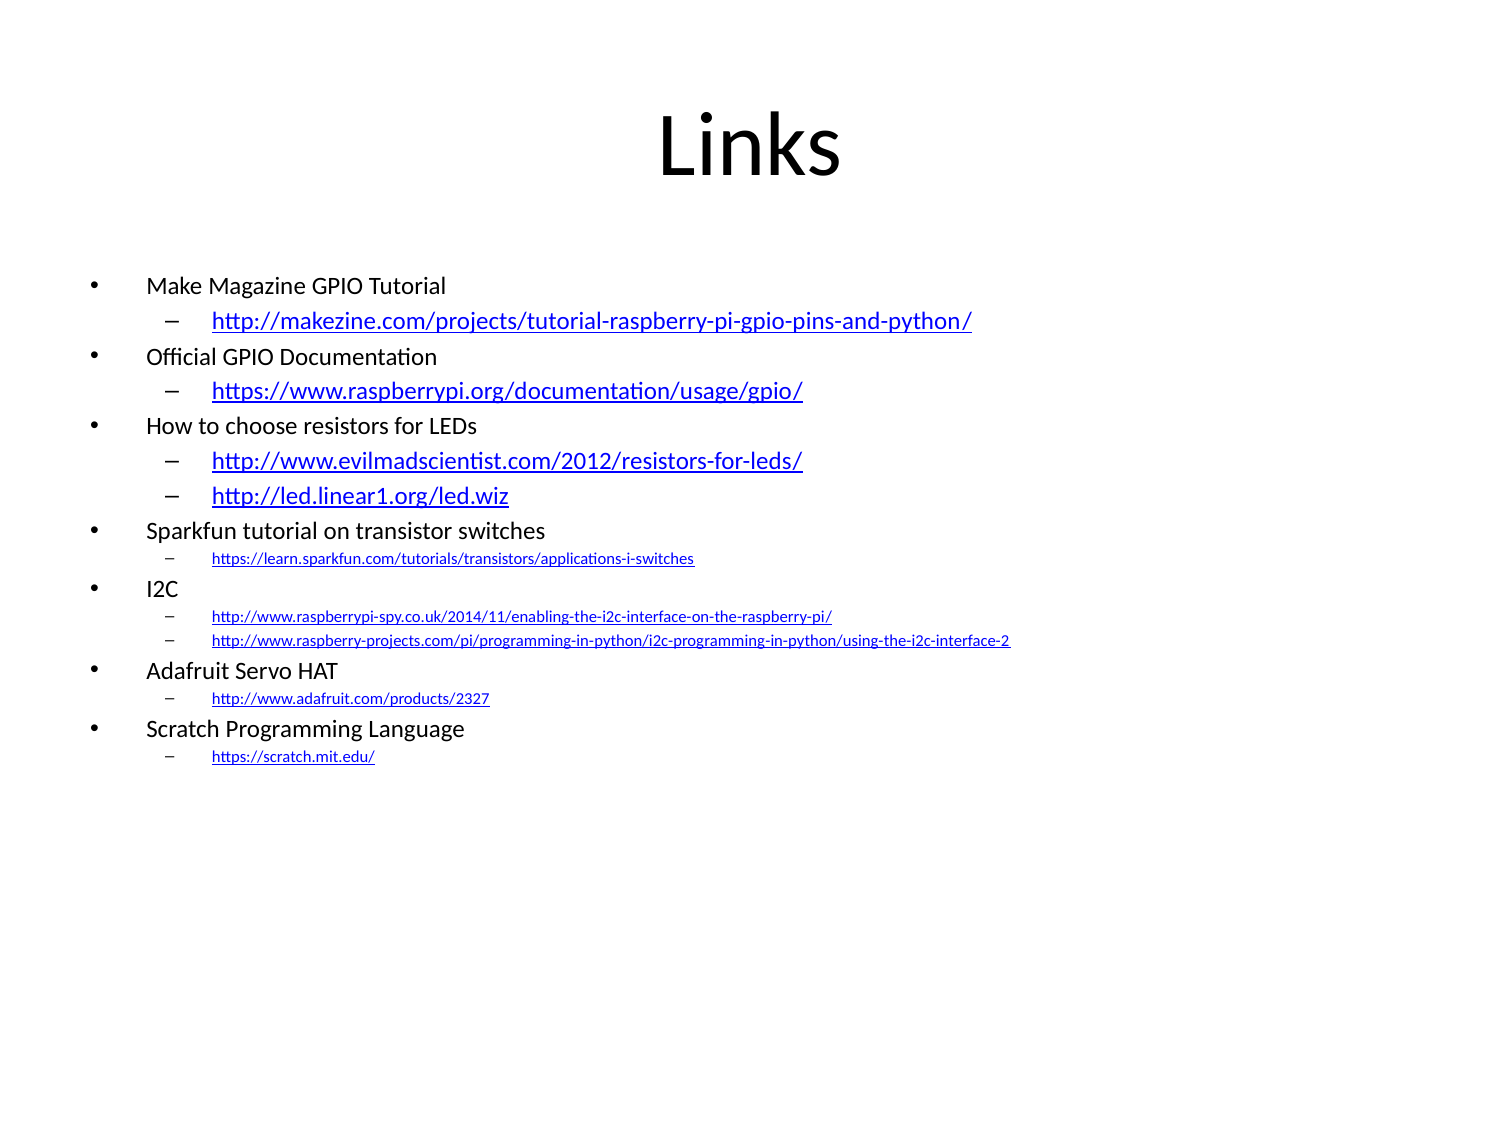

# Links
Make Magazine GPIO Tutorial
http://makezine.com/projects/tutorial-raspberry-pi-gpio-pins-and-python/
Official GPIO Documentation
https://www.raspberrypi.org/documentation/usage/gpio/
How to choose resistors for LEDs
http://www.evilmadscientist.com/2012/resistors-for-leds/
http://led.linear1.org/led.wiz
Sparkfun tutorial on transistor switches
https://learn.sparkfun.com/tutorials/transistors/applications-i-switches
I2C
http://www.raspberrypi-spy.co.uk/2014/11/enabling-the-i2c-interface-on-the-raspberry-pi/
http://www.raspberry-projects.com/pi/programming-in-python/i2c-programming-in-python/using-the-i2c-interface-2
Adafruit Servo HAT
http://www.adafruit.com/products/2327
Scratch Programming Language
https://scratch.mit.edu/